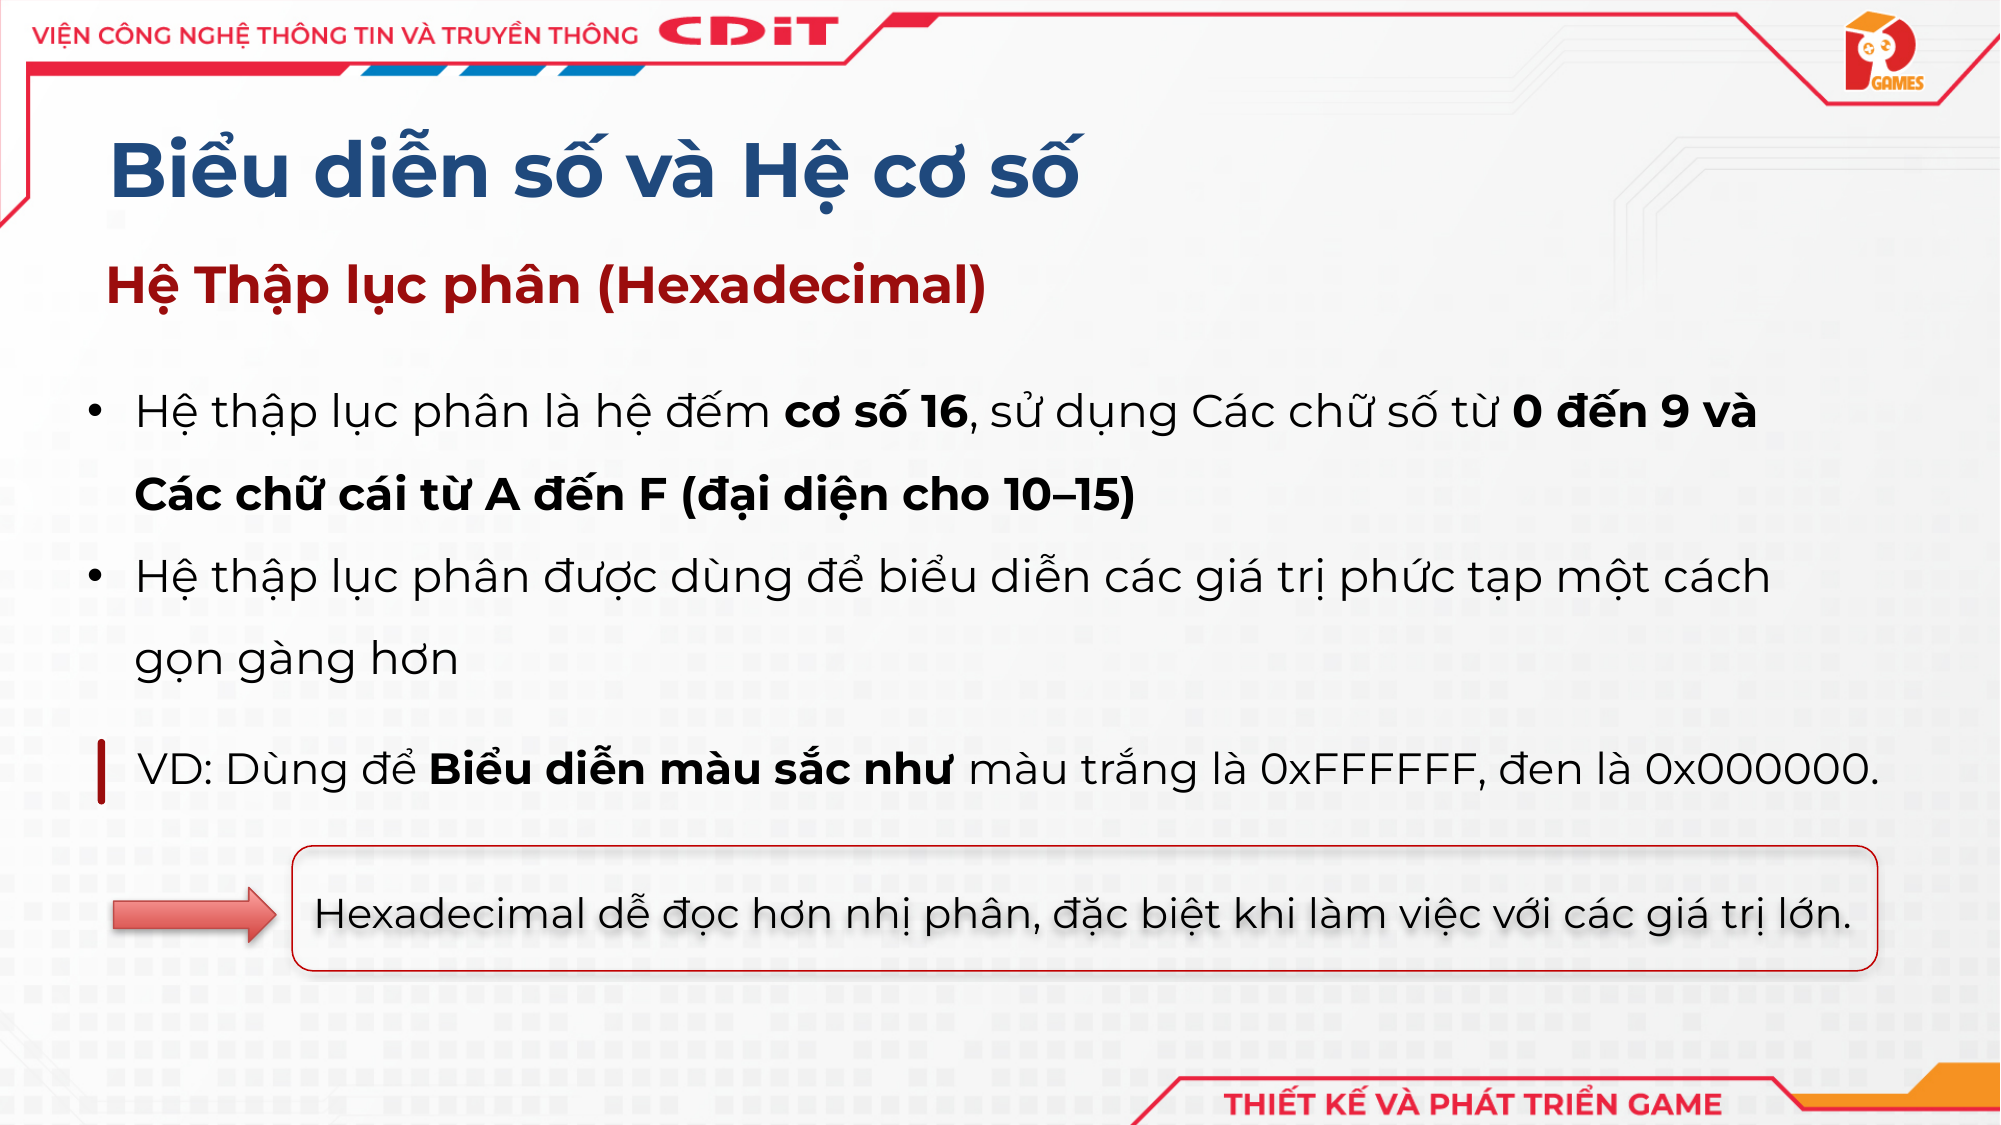

Biểu diễn số và Hệ cơ số
Hệ Thập lục phân (Hexadecimal)
Hệ thập lục phân là hệ đếm cơ số 16, sử dụng Các chữ số từ 0 đến 9 và Các chữ cái từ A đến F (đại diện cho 10–15)
Hệ thập lục phân được dùng để biểu diễn các giá trị phức tạp một cách gọn gàng hơn

VD: Dùng để Biểu diễn màu sắc như màu trắng là 0xFFFFFF, đen là 0x000000.
Hexadecimal dễ đọc hơn nhị phân, đặc biệt khi làm việc với các giá trị lớn.